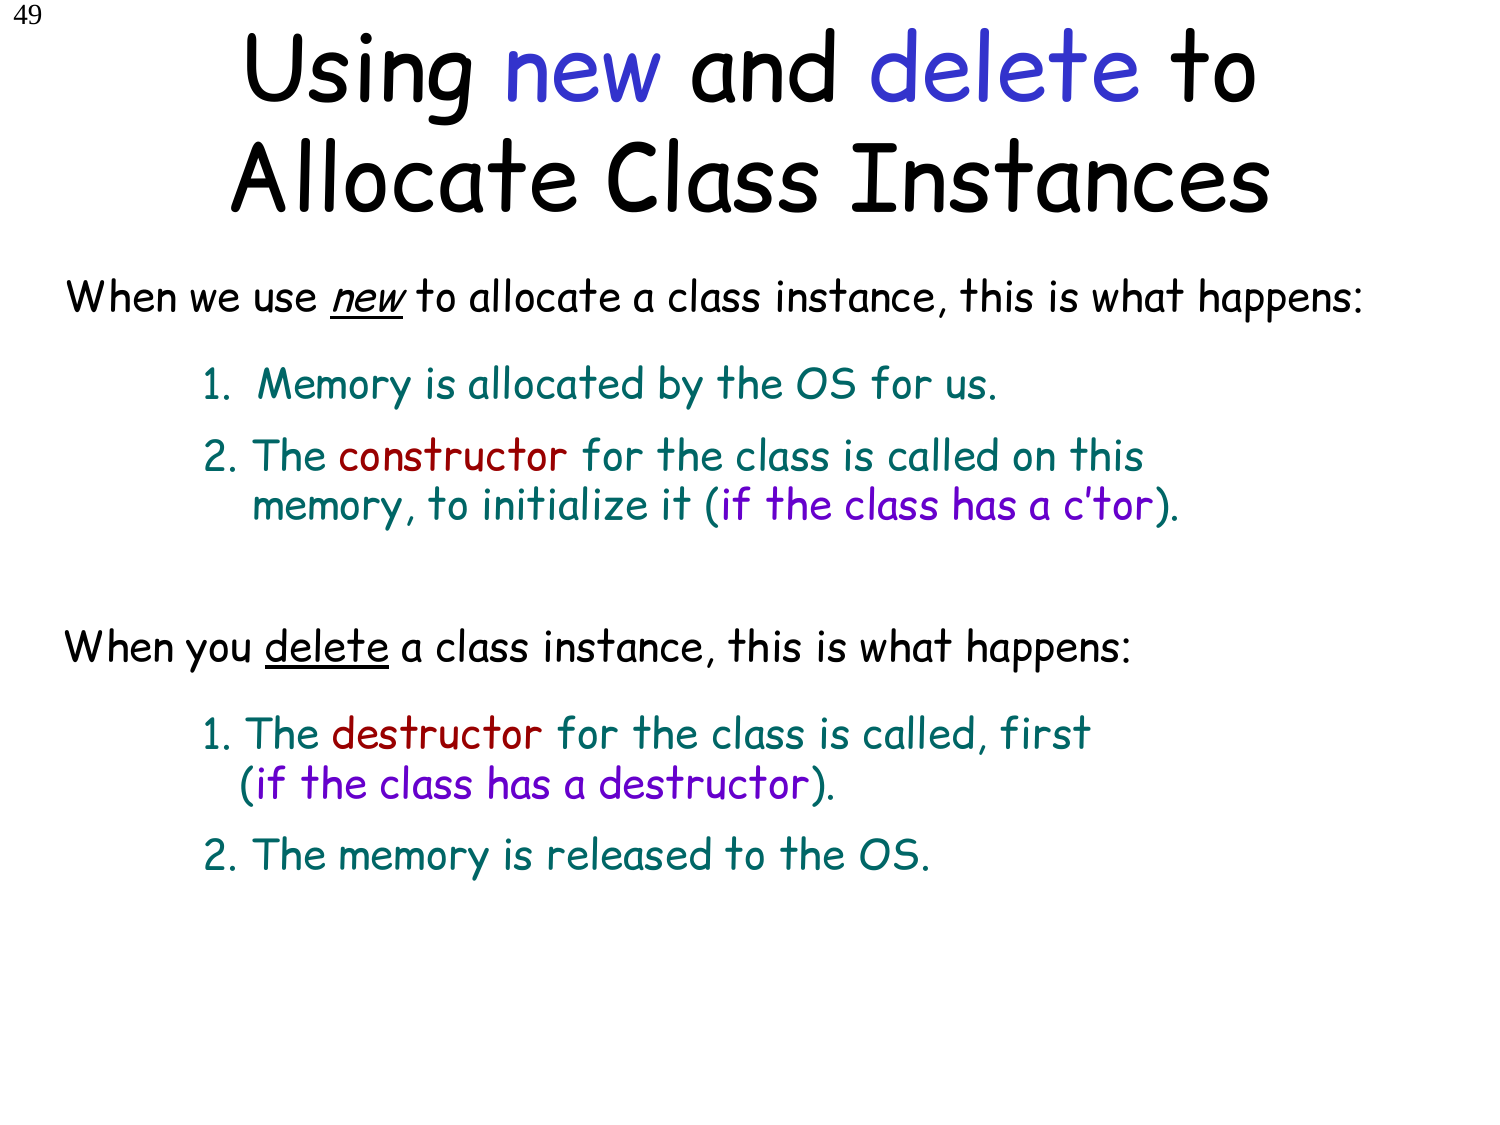

49
# Using new and delete to Allocate Class Instances
When we use new to allocate a class instance, this is what happens:
1.  Memory is allocated by the OS for us.
2. The constructor for the class is called on this
    memory, to initialize it (if the class has a c’tor).
When you delete a class instance, this is what happens:
1. The destructor for the class is called, first
   (if the class has a destructor).
2. The memory is released to the OS.